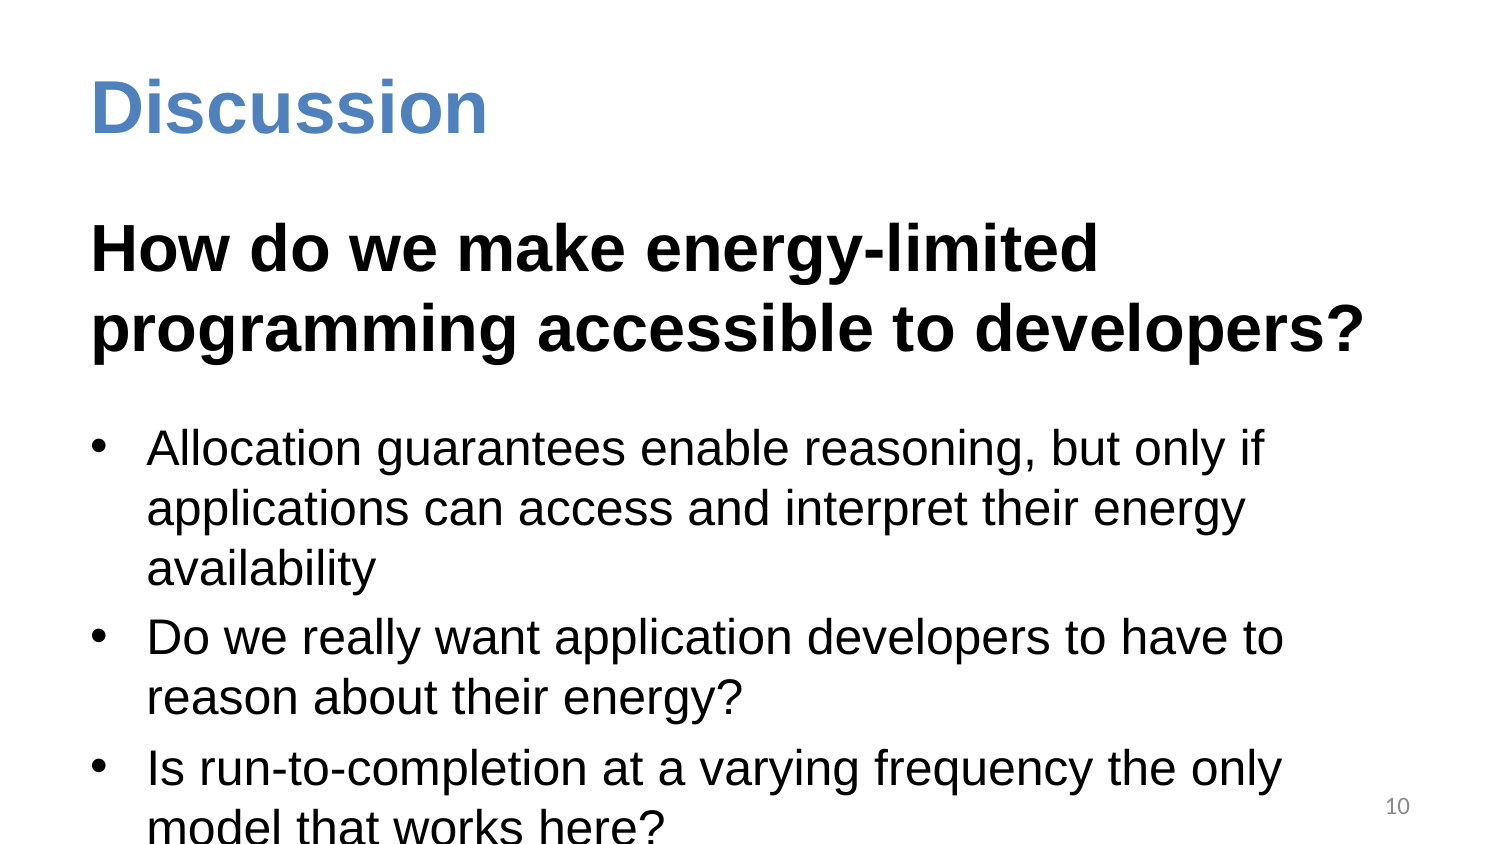

# Discussion
How do we make energy-limited programming accessible to developers?

Allocation guarantees enable reasoning, but only if applications can access and interpret their energy availability
Do we really want application developers to have to reason about their energy?
Is run-to-completion at a varying frequency the only model that works here?
10